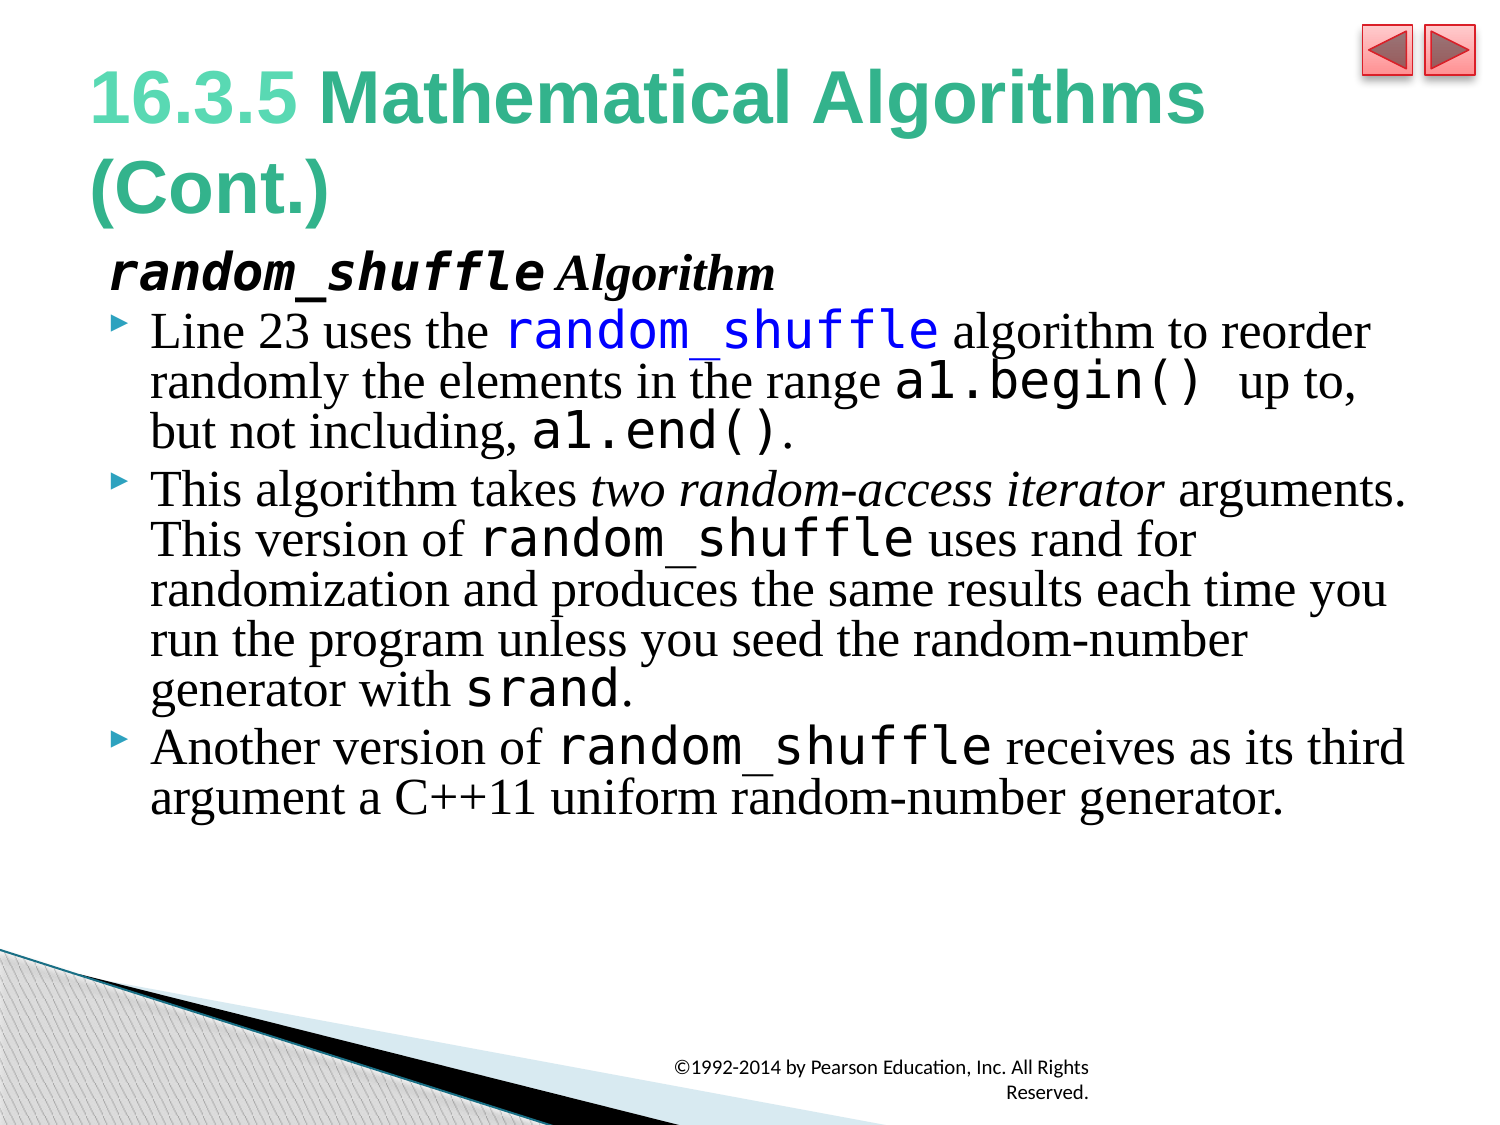

# 16.3.5 Mathematical Algorithms (Cont.)
random_shuffle Algorithm
Line 23 uses the random_shuffle algorithm to reorder randomly the elements in the range a1.begin() up to, but not including, a1.end().
This algorithm takes two random-access iterator arguments. This version of random_shuffle uses rand for randomization and produces the same results each time you run the program unless you seed the random-number generator with srand.
Another version of random_shuffle receives as its third argument a C++11 uniform random-number generator.
©1992-2014 by Pearson Education, Inc. All Rights Reserved.